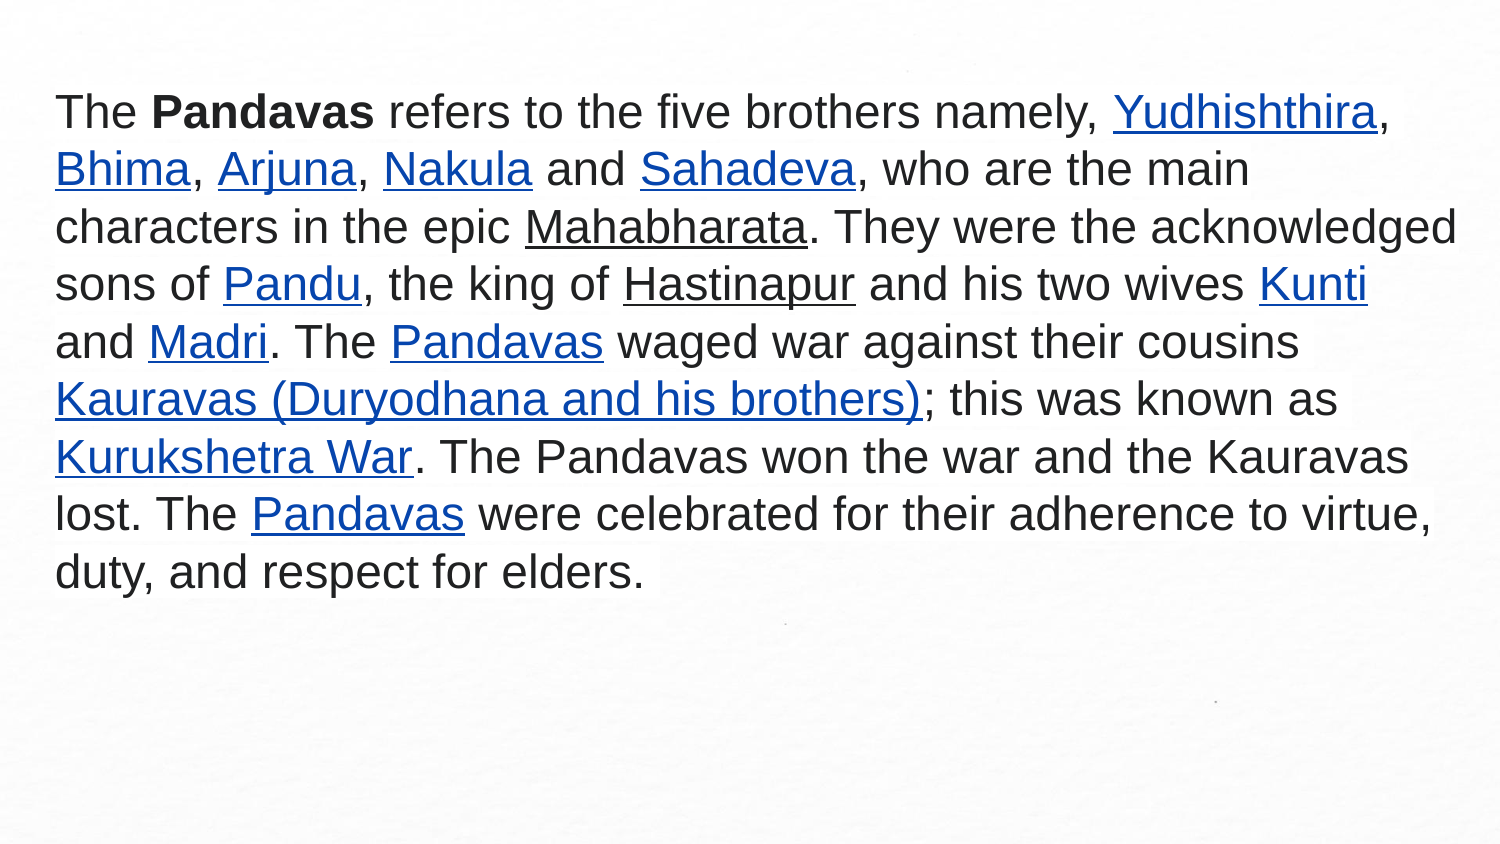

The Pandavas refers to the five brothers namely, Yudhishthira, Bhima, Arjuna, Nakula and Sahadeva, who are the main characters in the epic Mahabharata. They were the acknowledged sons of Pandu, the king of Hastinapur and his two wives Kunti and Madri. The Pandavas waged war against their cousins Kauravas (Duryodhana and his brothers); this was known as Kurukshetra War. The Pandavas won the war and the Kauravas lost. The Pandavas were celebrated for their adherence to virtue, duty, and respect for elders.